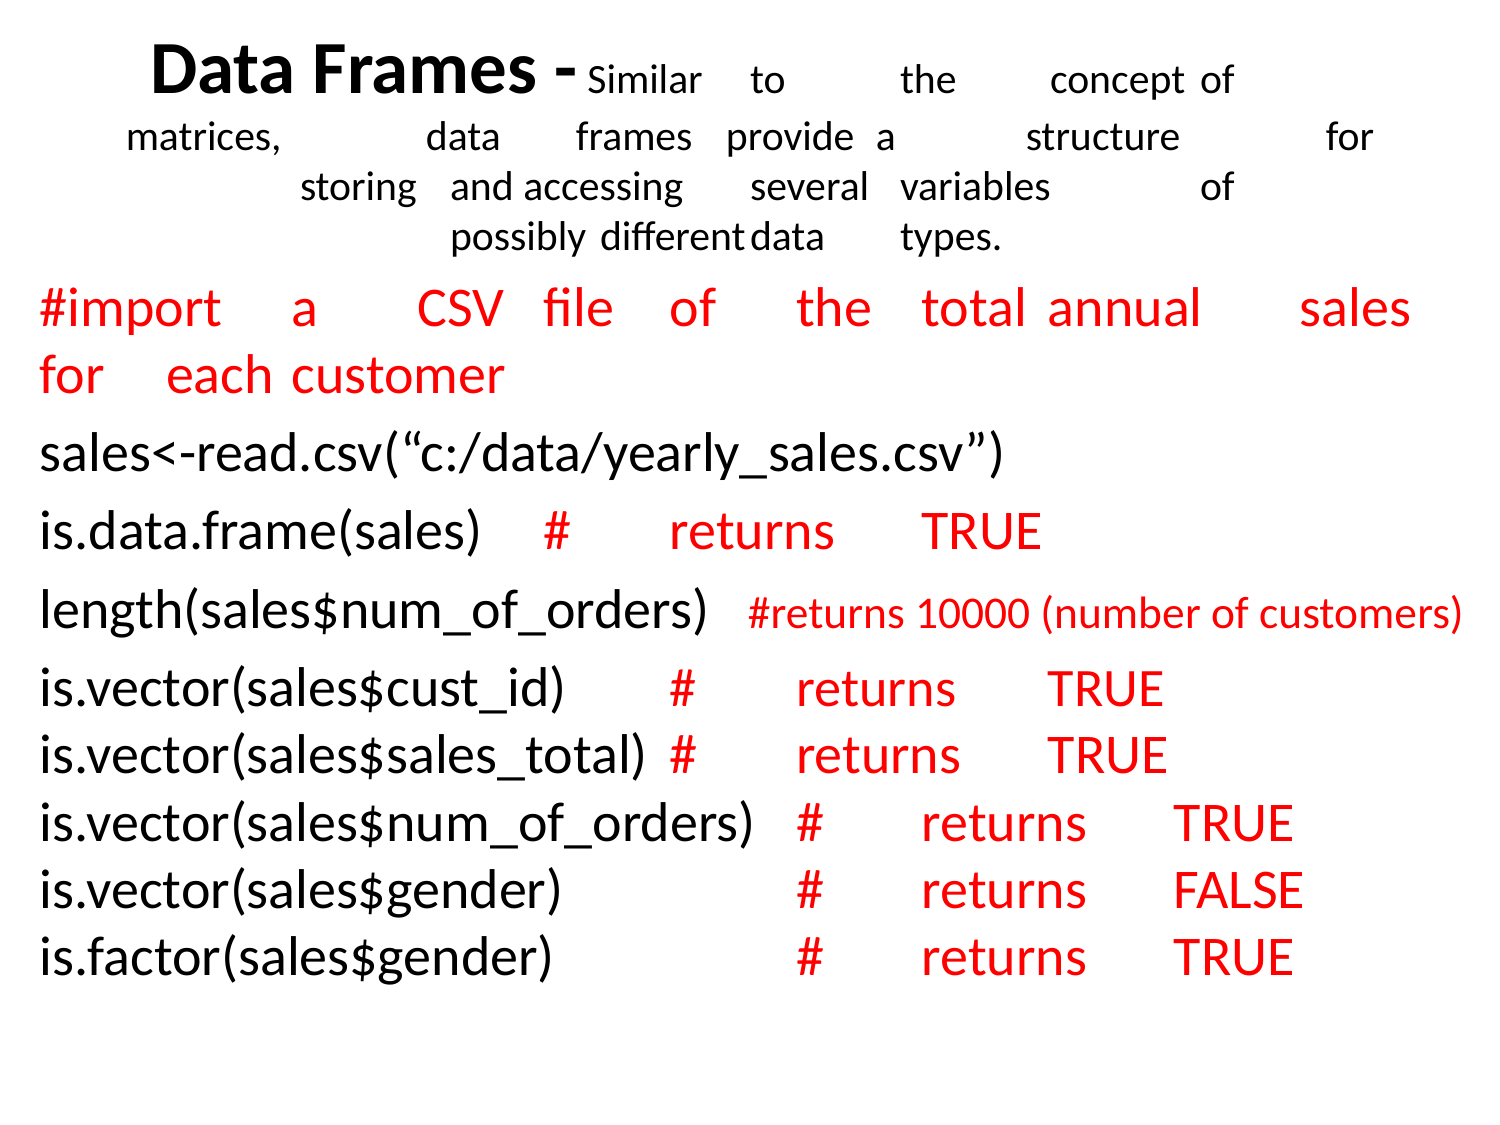

# Data Frames - Similar	to	the	concept	of	matrices,	data	frames	provide	a	structure	for	storing	and accessing	several	variables	of	possibly	different	data	types.
#import	a	CSV	file	of	the	total	annual	sales	for	each	customer
sales<-read.csv(“c:/data/yearly_sales.csv”)
is.data.frame(sales)		#	returns	TRUE
length(sales$num_of_orders)   #returns 10000 (number of customers)
is.vector(sales$cust_id)	#	returns	TRUE is.vector(sales$sales_total)	#	returns	TRUE is.vector(sales$num_of_orders)	#	returns	TRUE is.vector(sales$gender)		#	returns	FALSE is.factor(sales$gender)		#	returns	TRUE